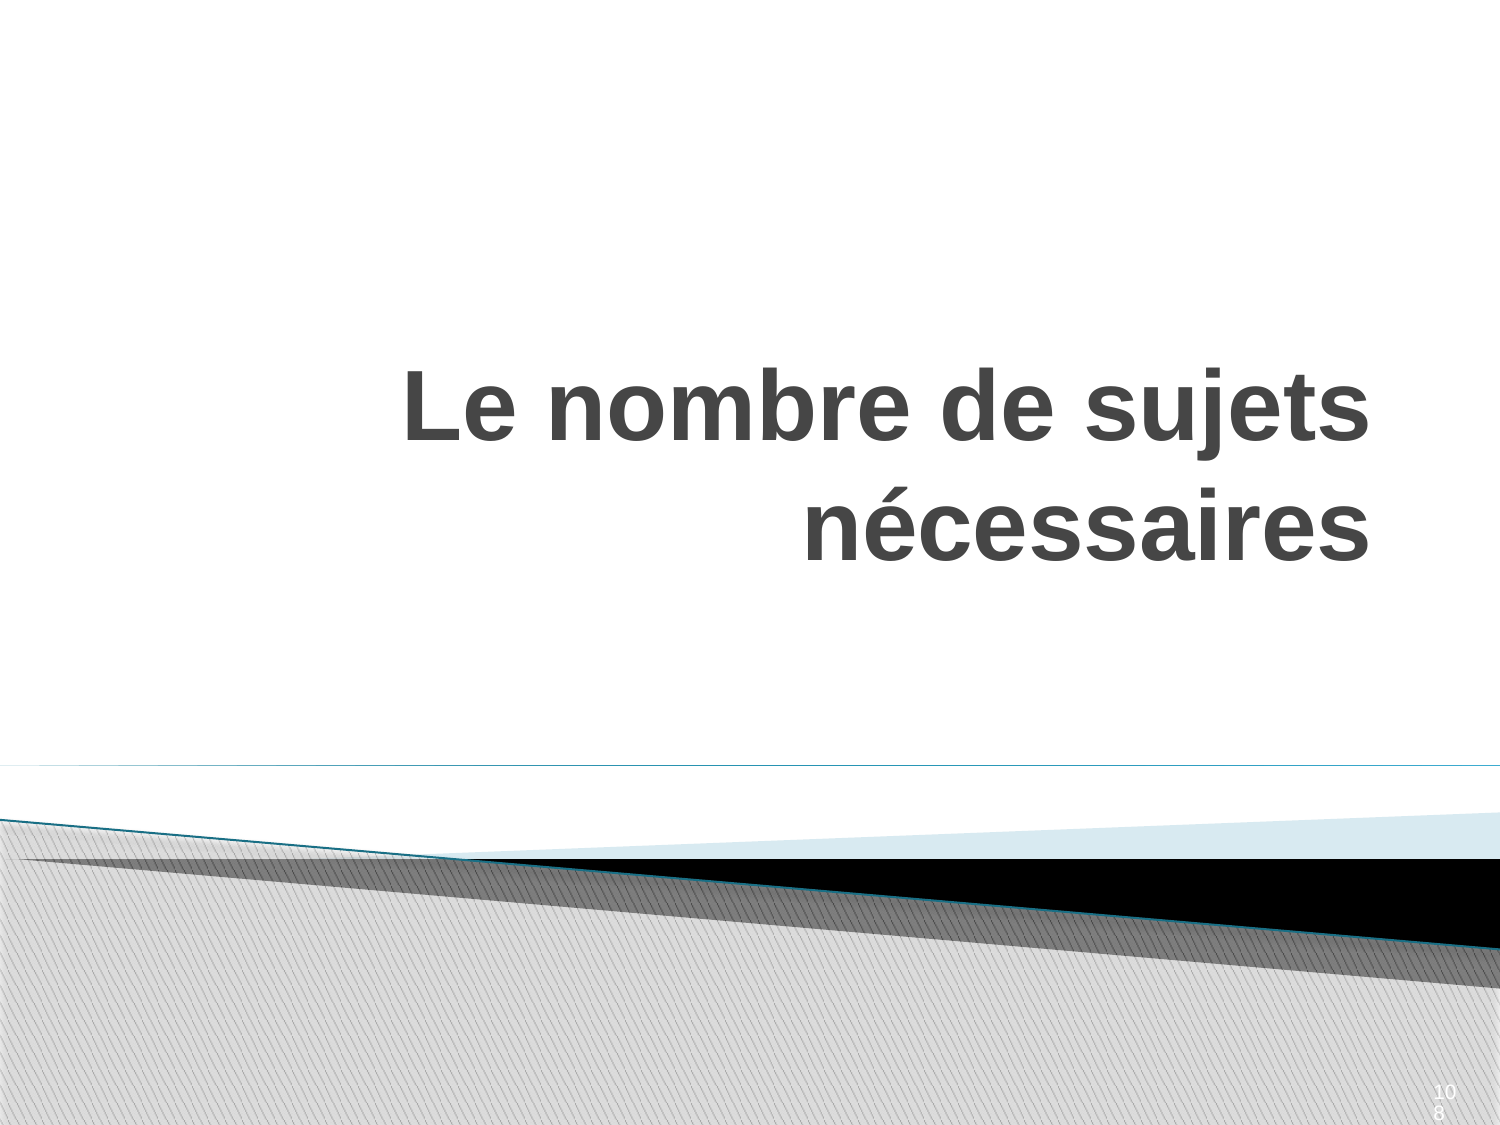

# Le nombre de sujets nécessaires
108